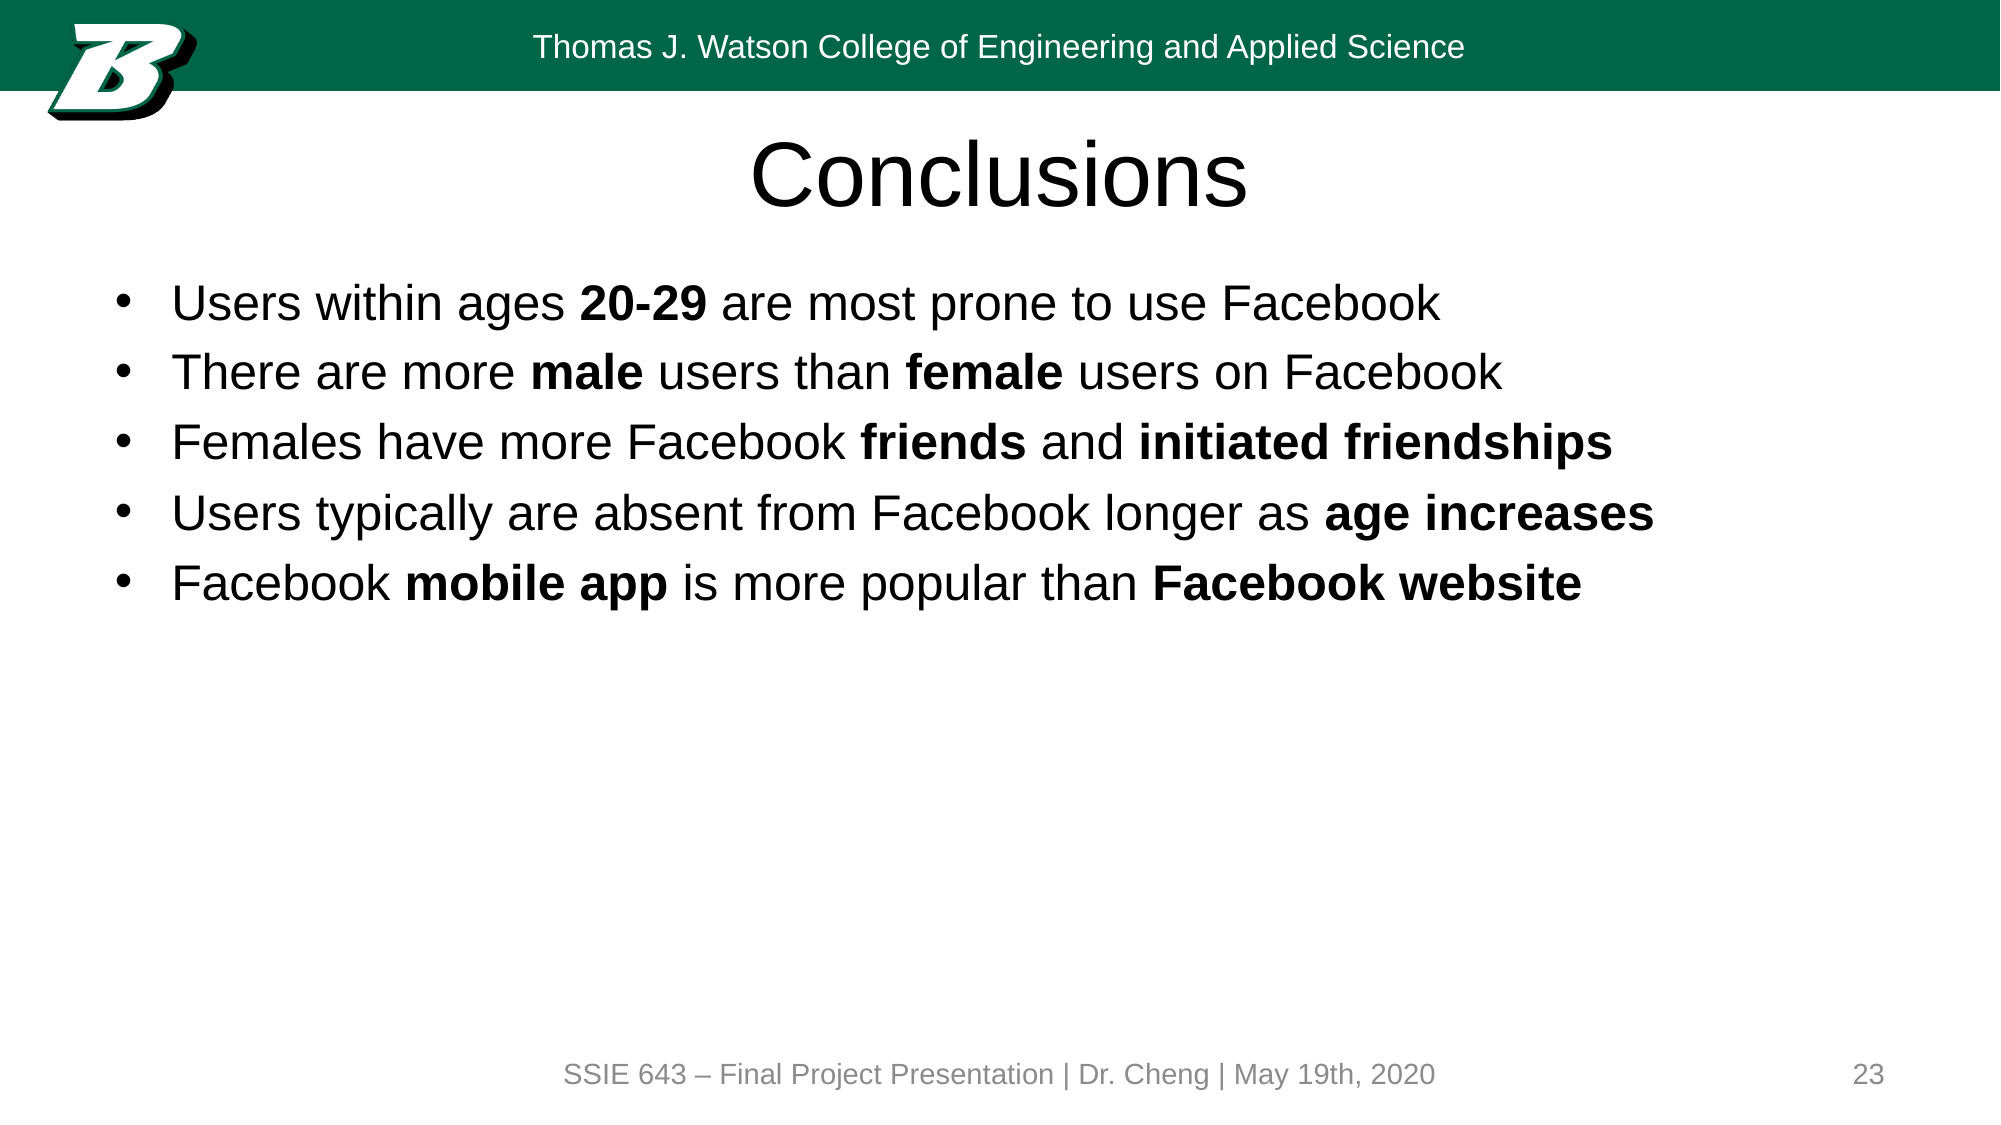

# Conclusions
Users within ages 20-29 are most prone to use Facebook
There are more male users than female users on Facebook
Females have more Facebook friends and initiated friendships
Users typically are absent from Facebook longer as age increases
Facebook mobile app is more popular than Facebook website
SSIE 643 – Final Project Presentation | Dr. Cheng | May 19th, 2020
23